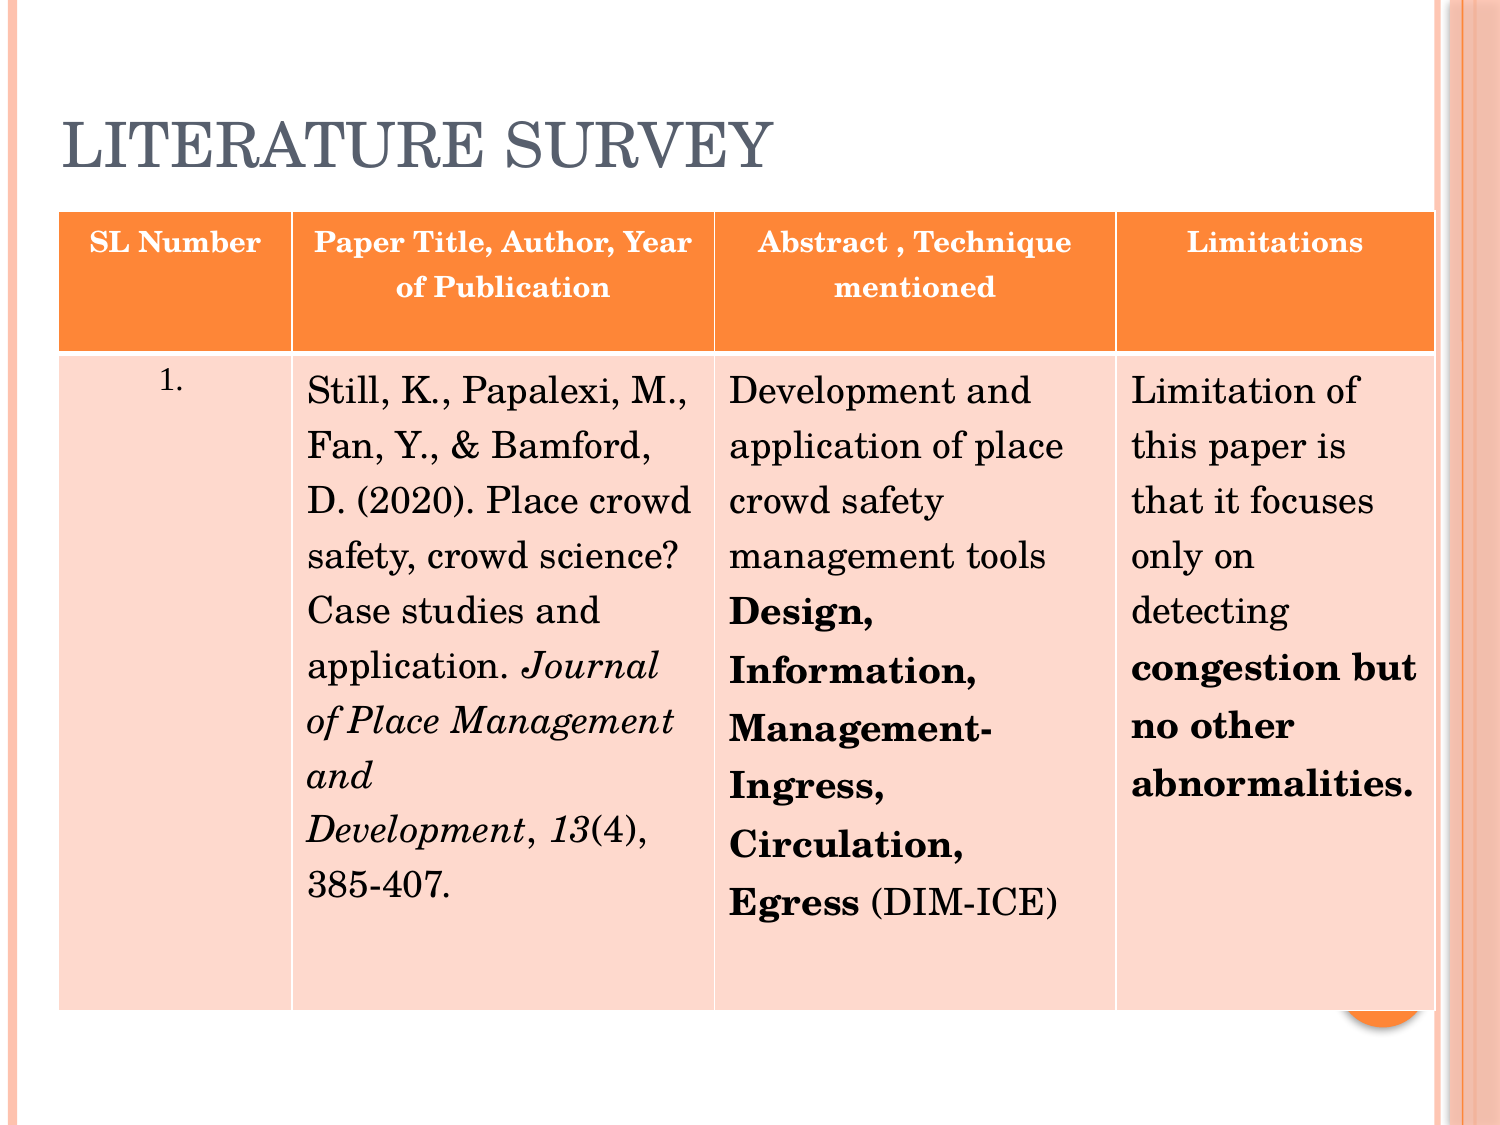

# LITERATURE SURVEY
| SL Number | Paper Title, Author, Year of Publication | Abstract , Technique mentioned | Limitations |
| --- | --- | --- | --- |
| 1. | Still, K., Papalexi, M., Fan, Y., & Bamford, D. (2020). Place crowd safety, crowd science? Case studies and application. Journal of Place Management and Development, 13(4), 385-407. | Development and application of place crowd safety management tools Design, Information, Management-Ingress, Circulation, Egress (DIM-ICE) | Limitation of this paper is that it focuses only on detecting congestion but no other abnormalities. |